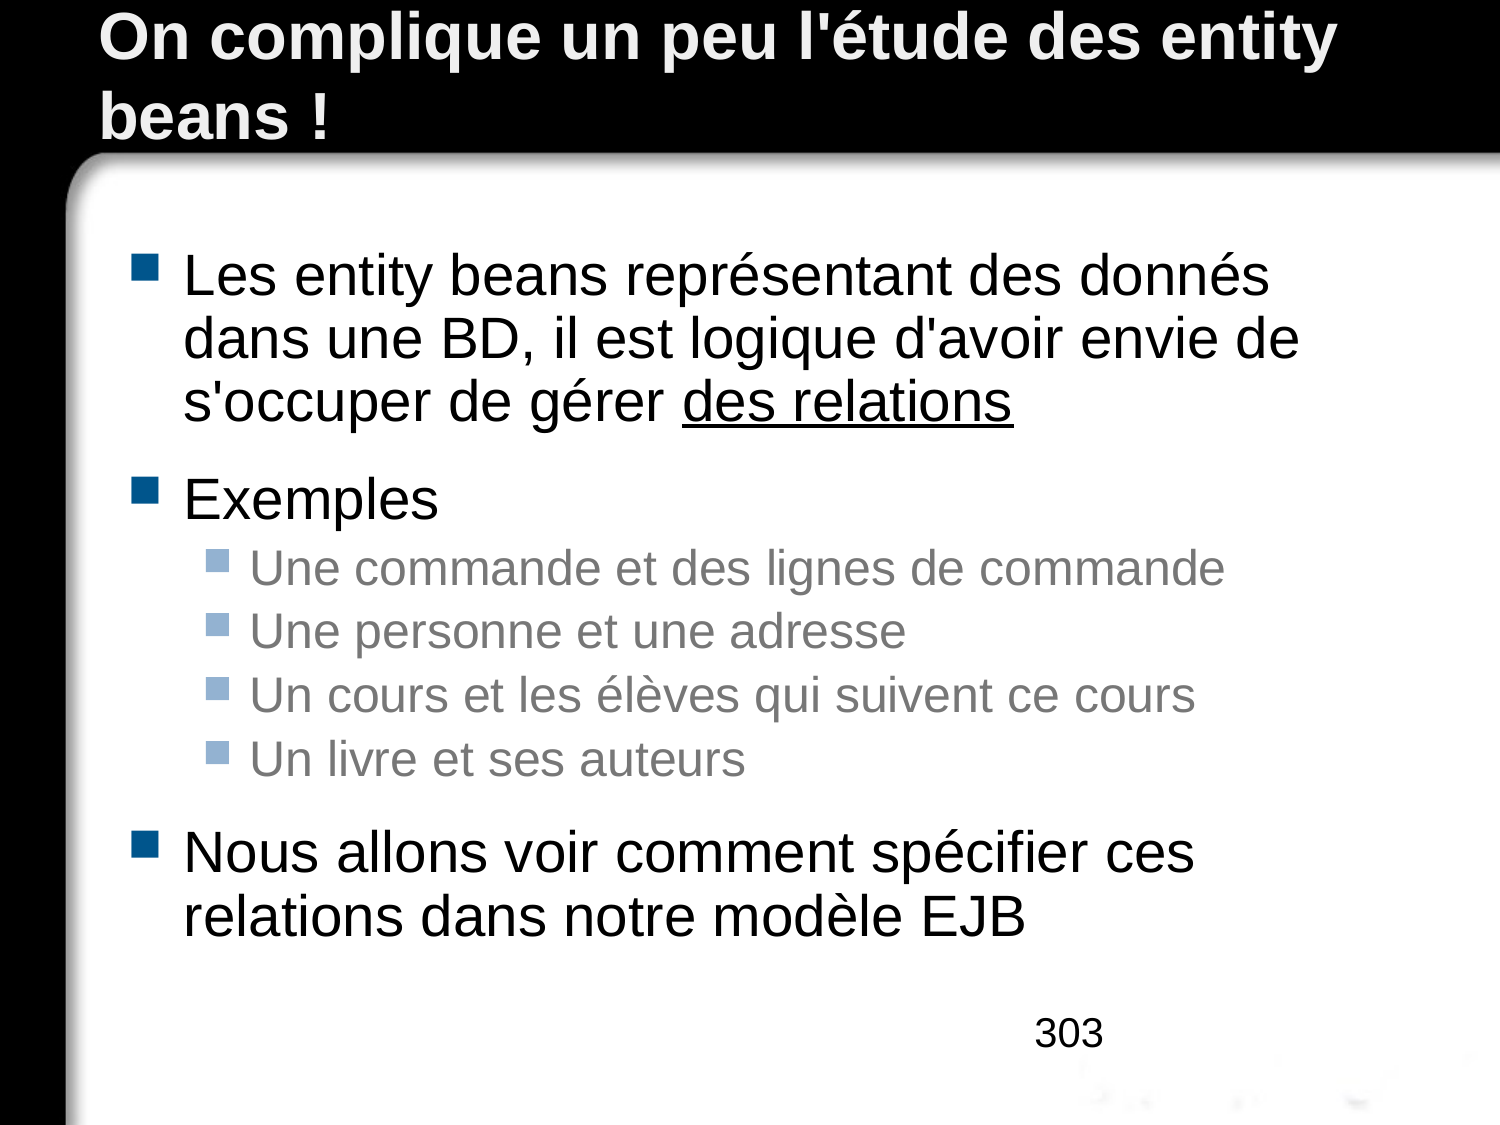

# On complique un peu l'étude des entity beans !
Les entity beans représentant des donnés dans une BD, il est logique d'avoir envie de s'occuper de gérer des relations
Exemples
Une commande et des lignes de commande
Une personne et une adresse
Un cours et les élèves qui suivent ce cours
Un livre et ses auteurs
Nous allons voir comment spécifier ces relations dans notre modèle EJB